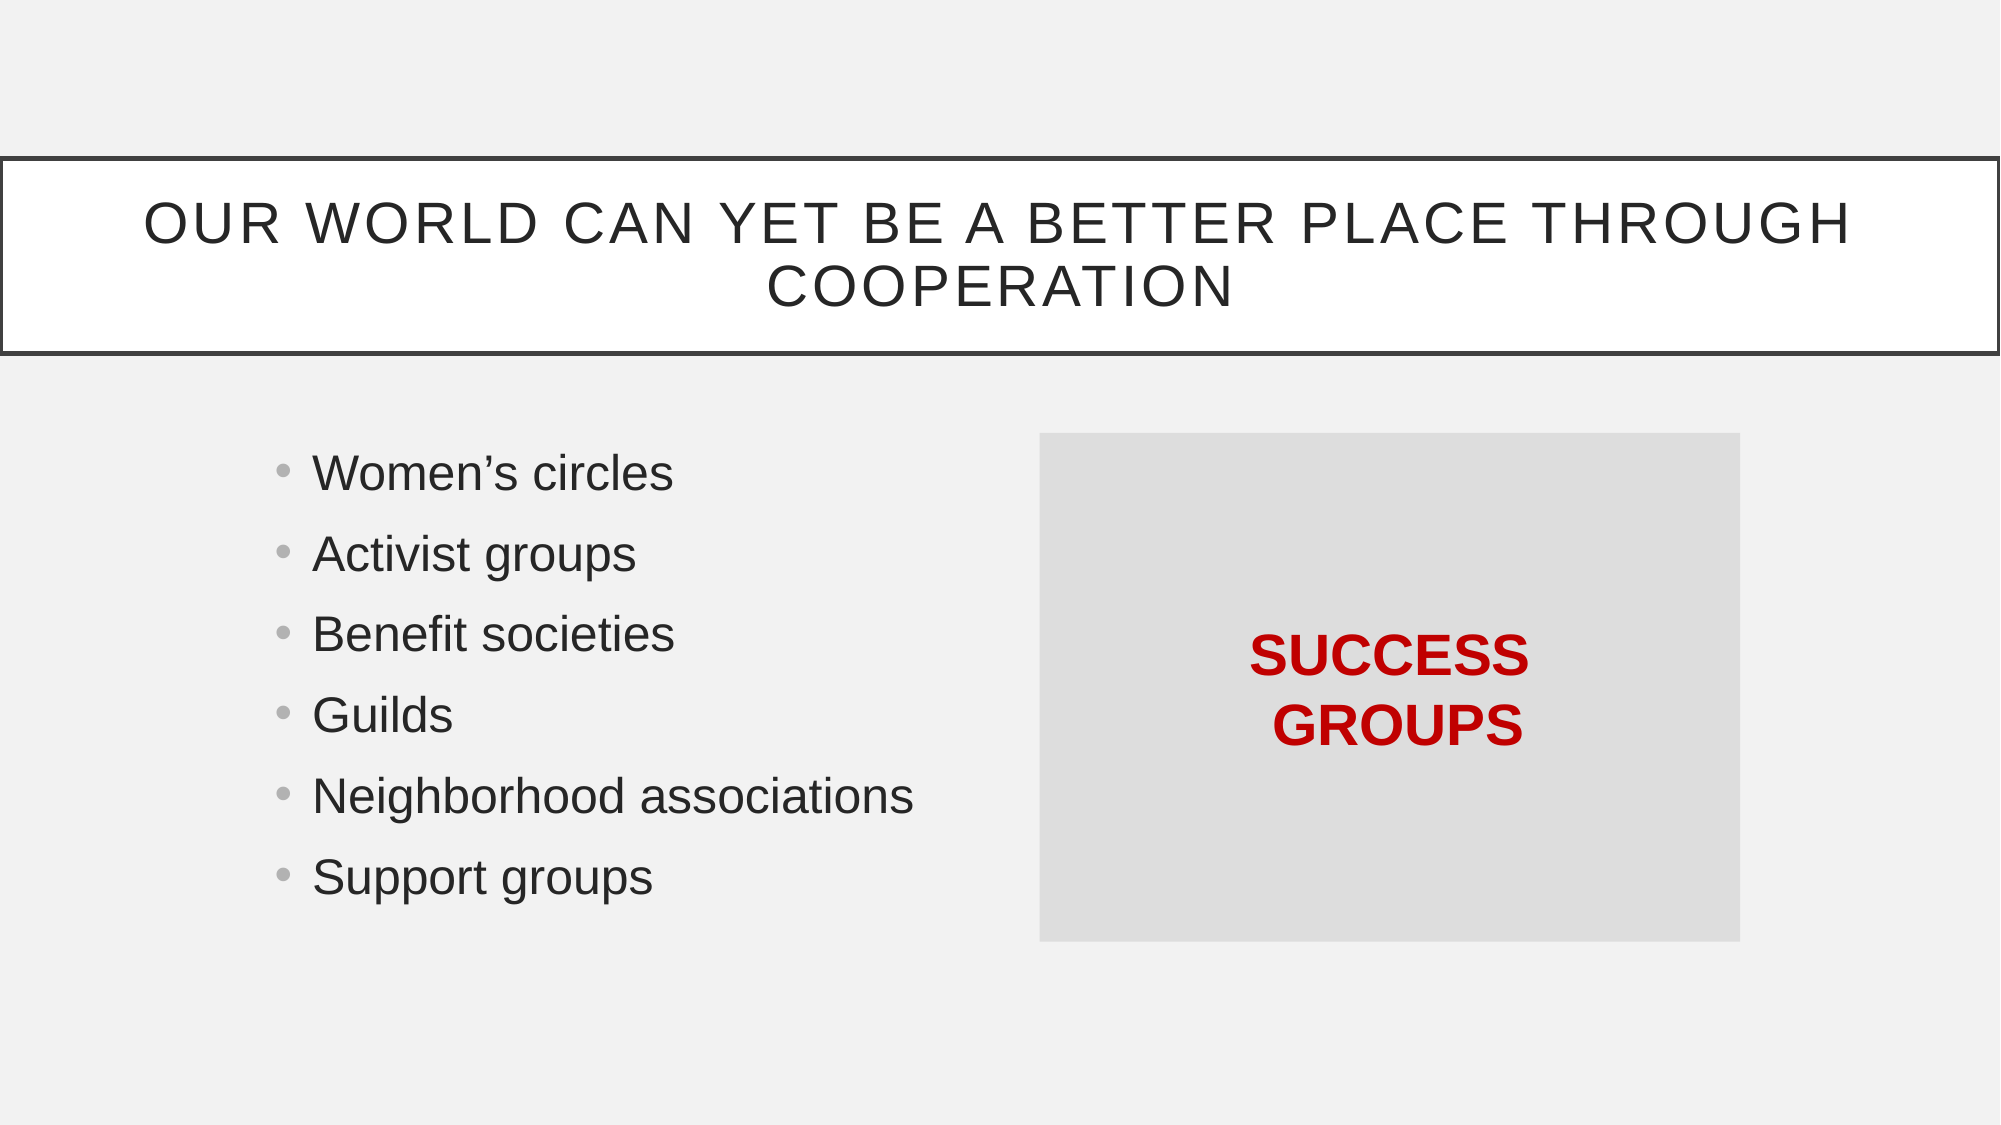

# our world can yet be a better place through cooperation
Women’s circles
Activist groups
Benefit societies
Guilds
Neighborhood associations
Support groups
SUCCESS
 GROUPS